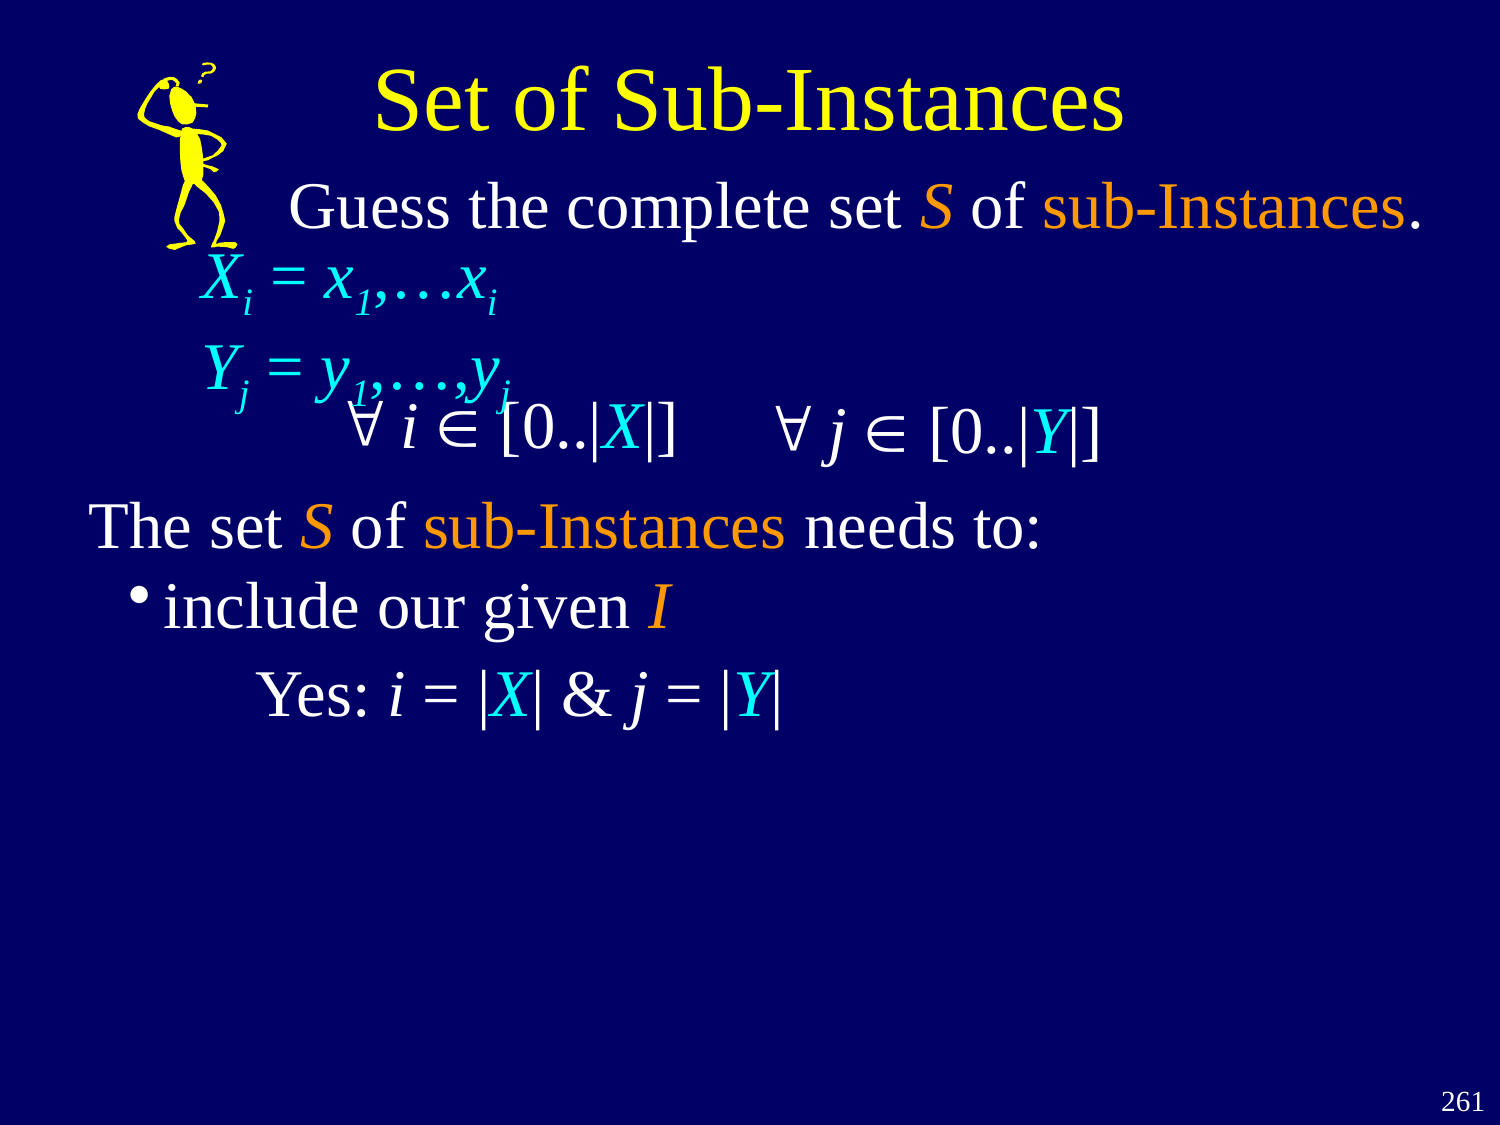

Set of Sub-Instances

Guess the complete set S of sub-Instances.
Xi = x1,…xi
Yj = y1,…,yj
∀ i ∈ [0..|X|]
∀ j ∈ [0..|Y|]
The set S of sub-Instances needs to:
include our given I
Yes: i = |X| & j = |Y|